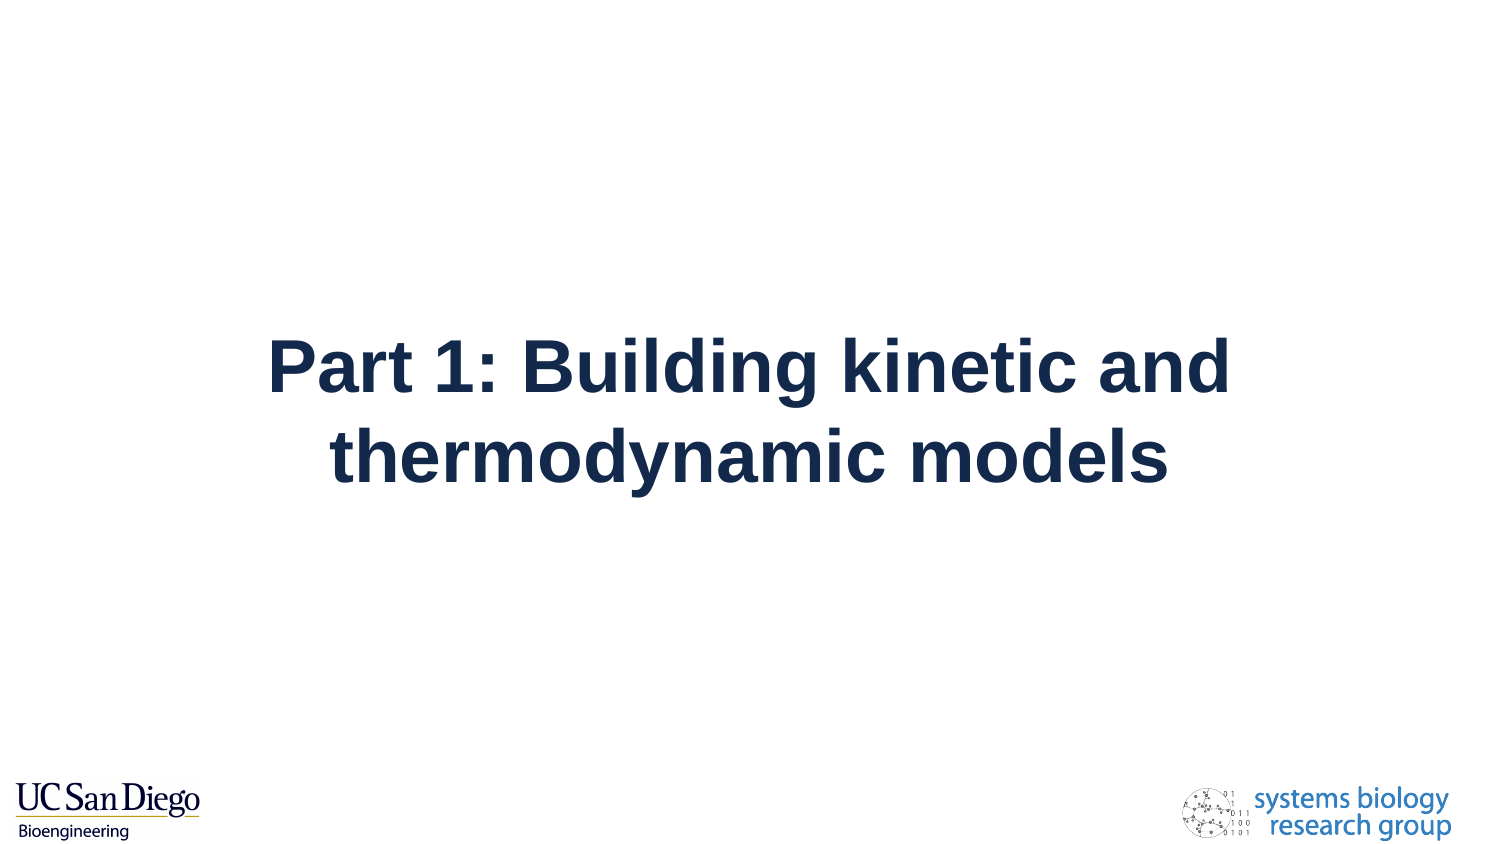

# Part 1: Building kinetic and thermodynamic models